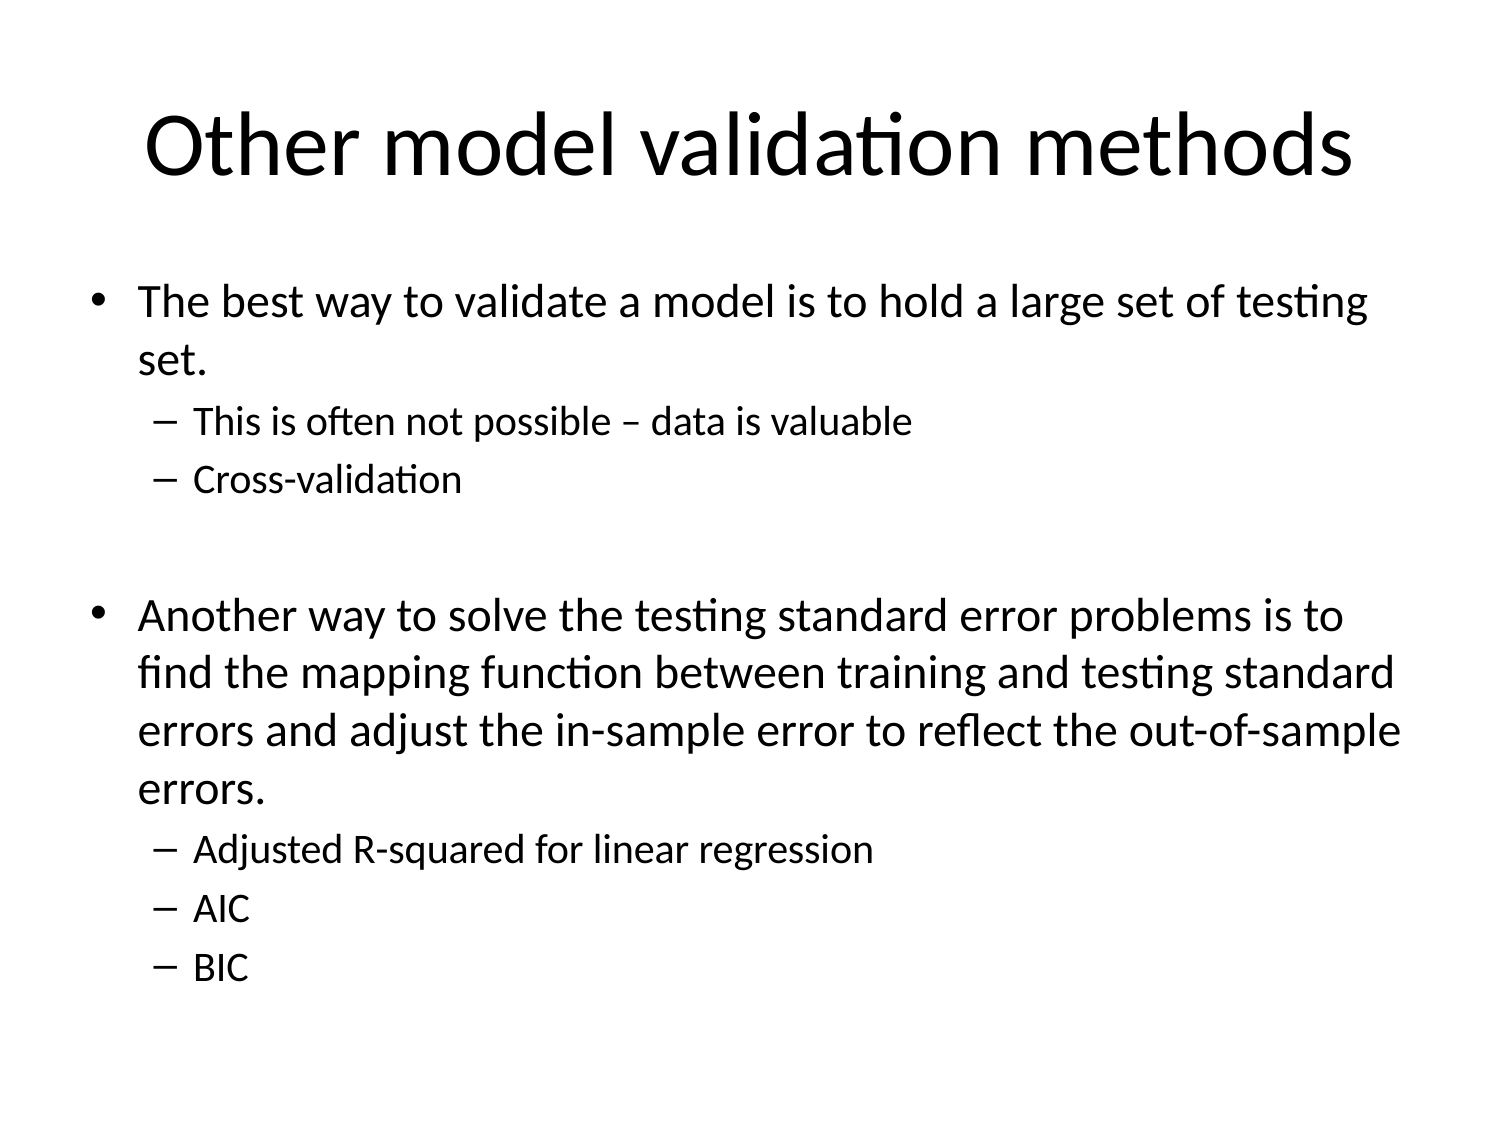

# Other model validation methods
The best way to validate a model is to hold a large set of testing set.
This is often not possible – data is valuable
Cross-validation

Another way to solve the testing standard error problems is to find the mapping function between training and testing standard errors and adjust the in-sample error to reflect the out-of-sample errors.
Adjusted R-squared for linear regression
AIC
BIC